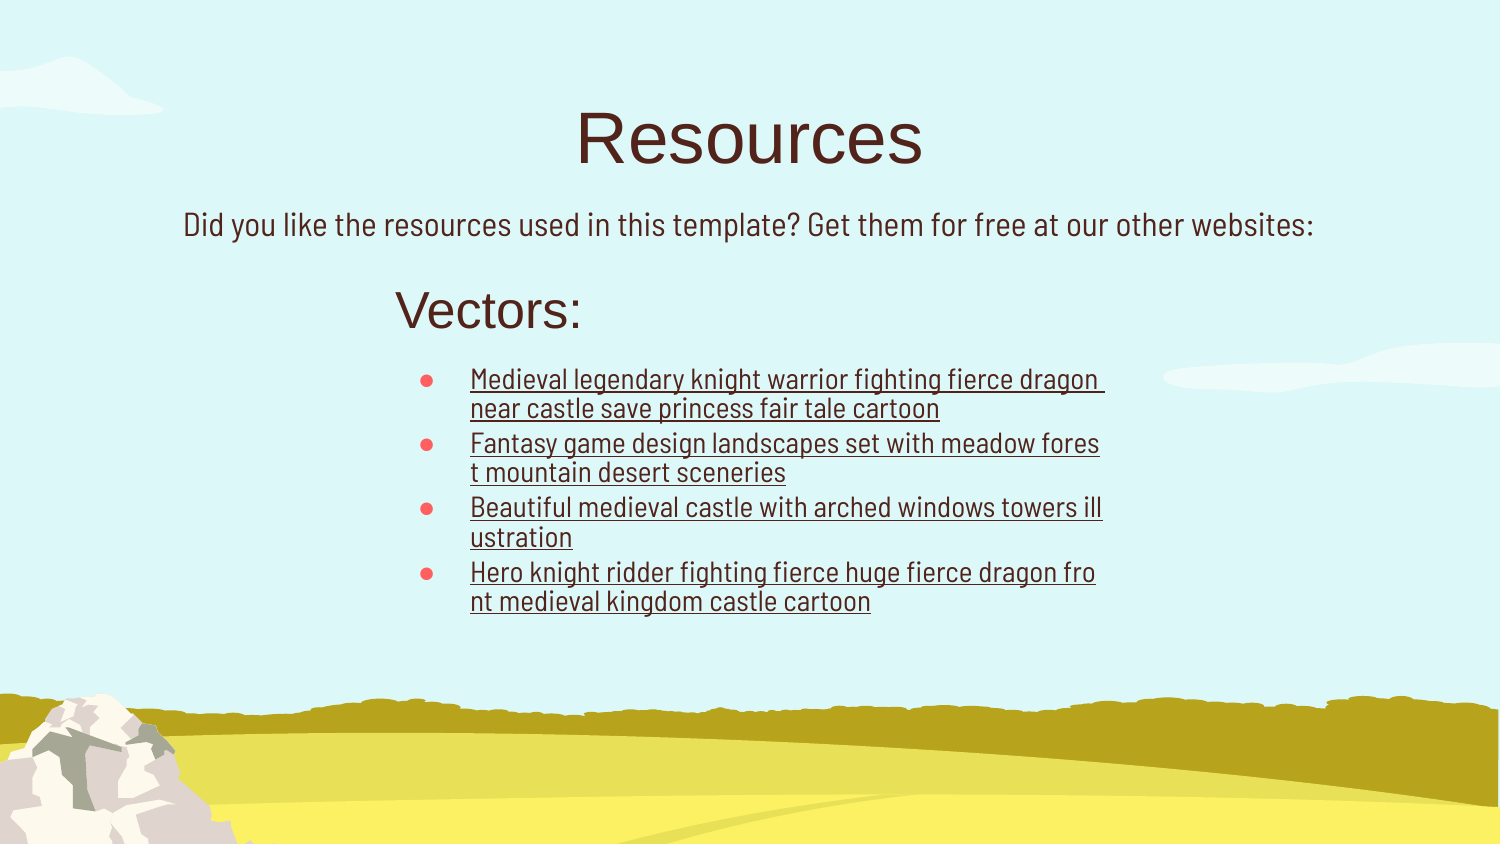

# Resources
Did you like the resources used in this template? Get them for free at our other websites:
Vectors:
Medieval legendary knight warrior fighting fierce dragon near castle save princess fair tale cartoon
Fantasy game design landscapes set with meadow forest mountain desert sceneries
Beautiful medieval castle with arched windows towers illustration
Hero knight ridder fighting fierce huge fierce dragon front medieval kingdom castle cartoon